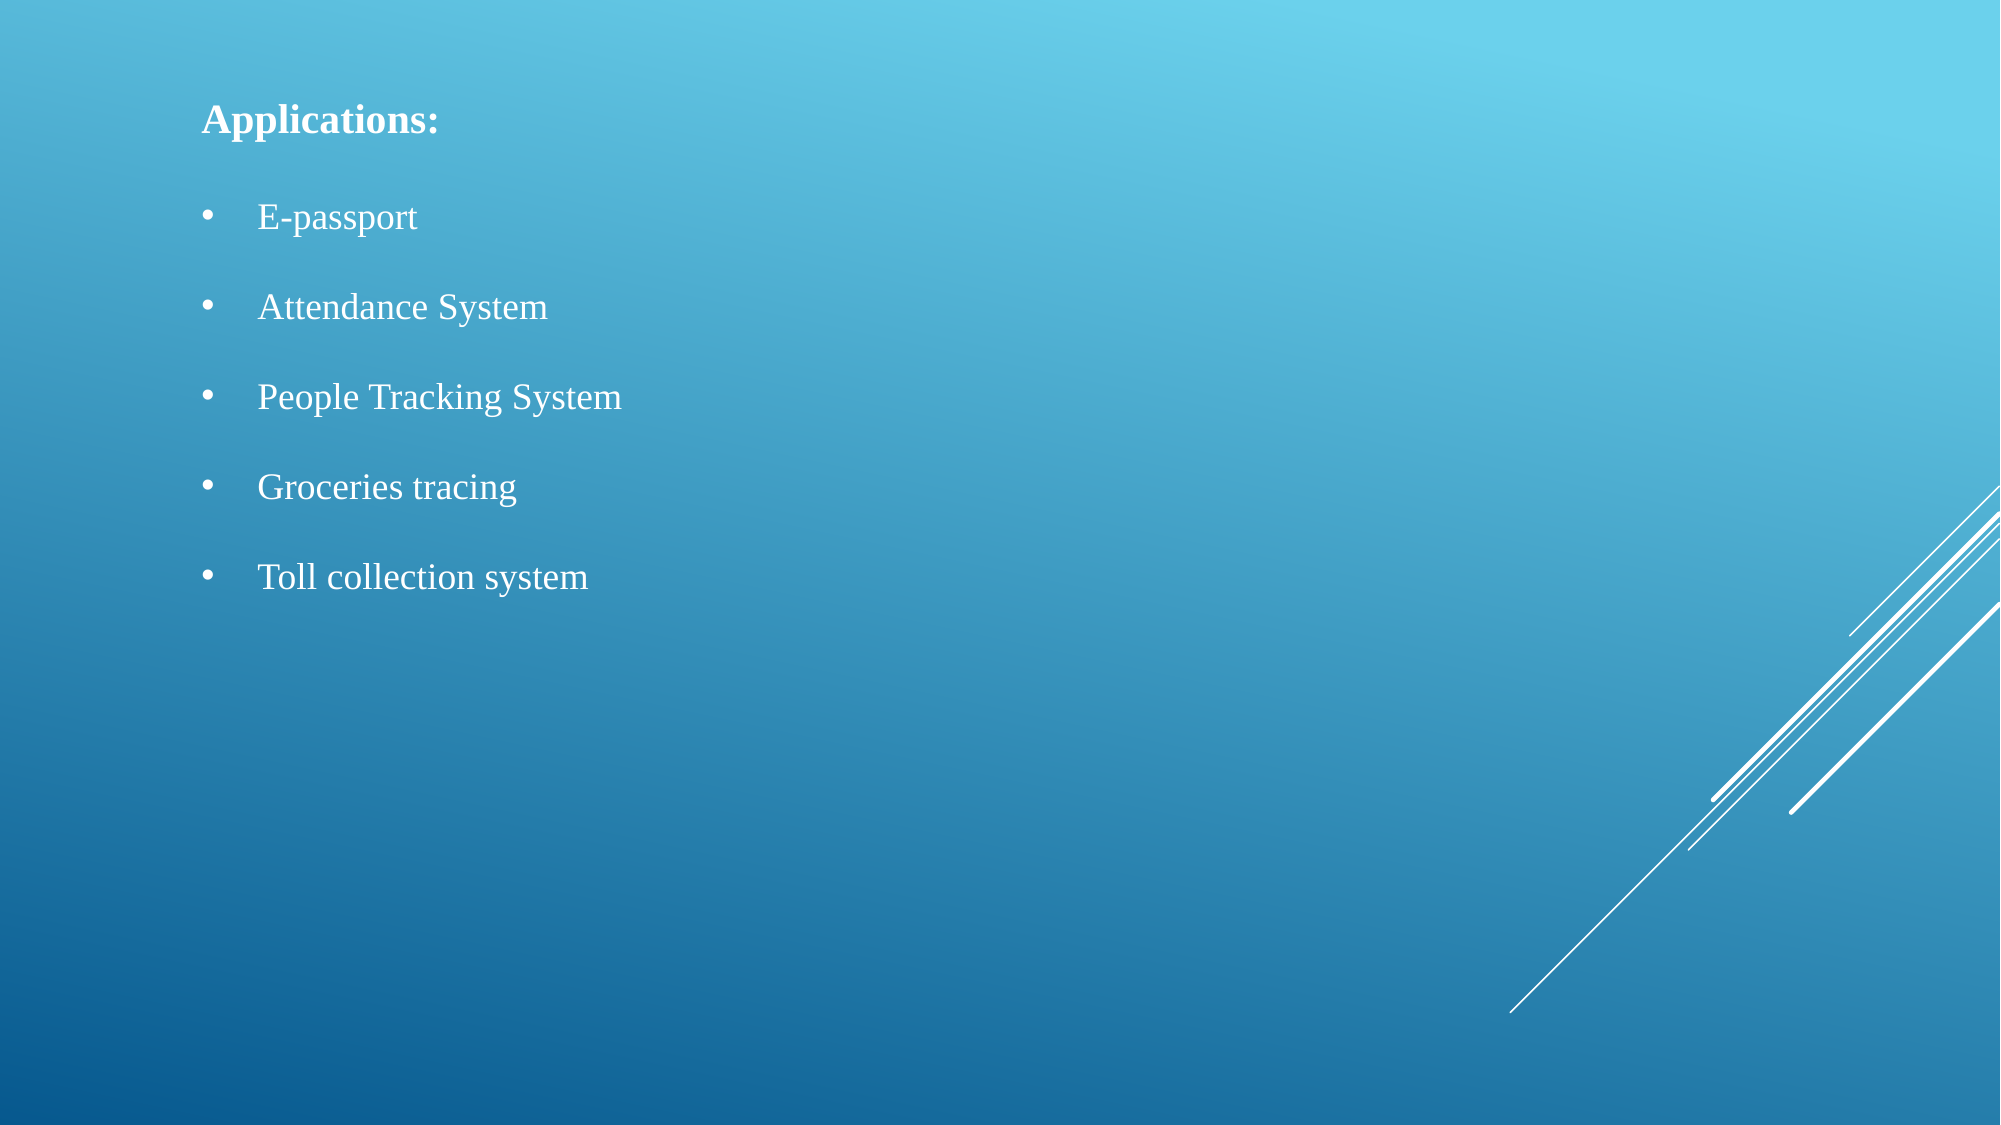

Applications:

E-passport

Attendance System

People Tracking System

Groceries tracing

Toll collection system